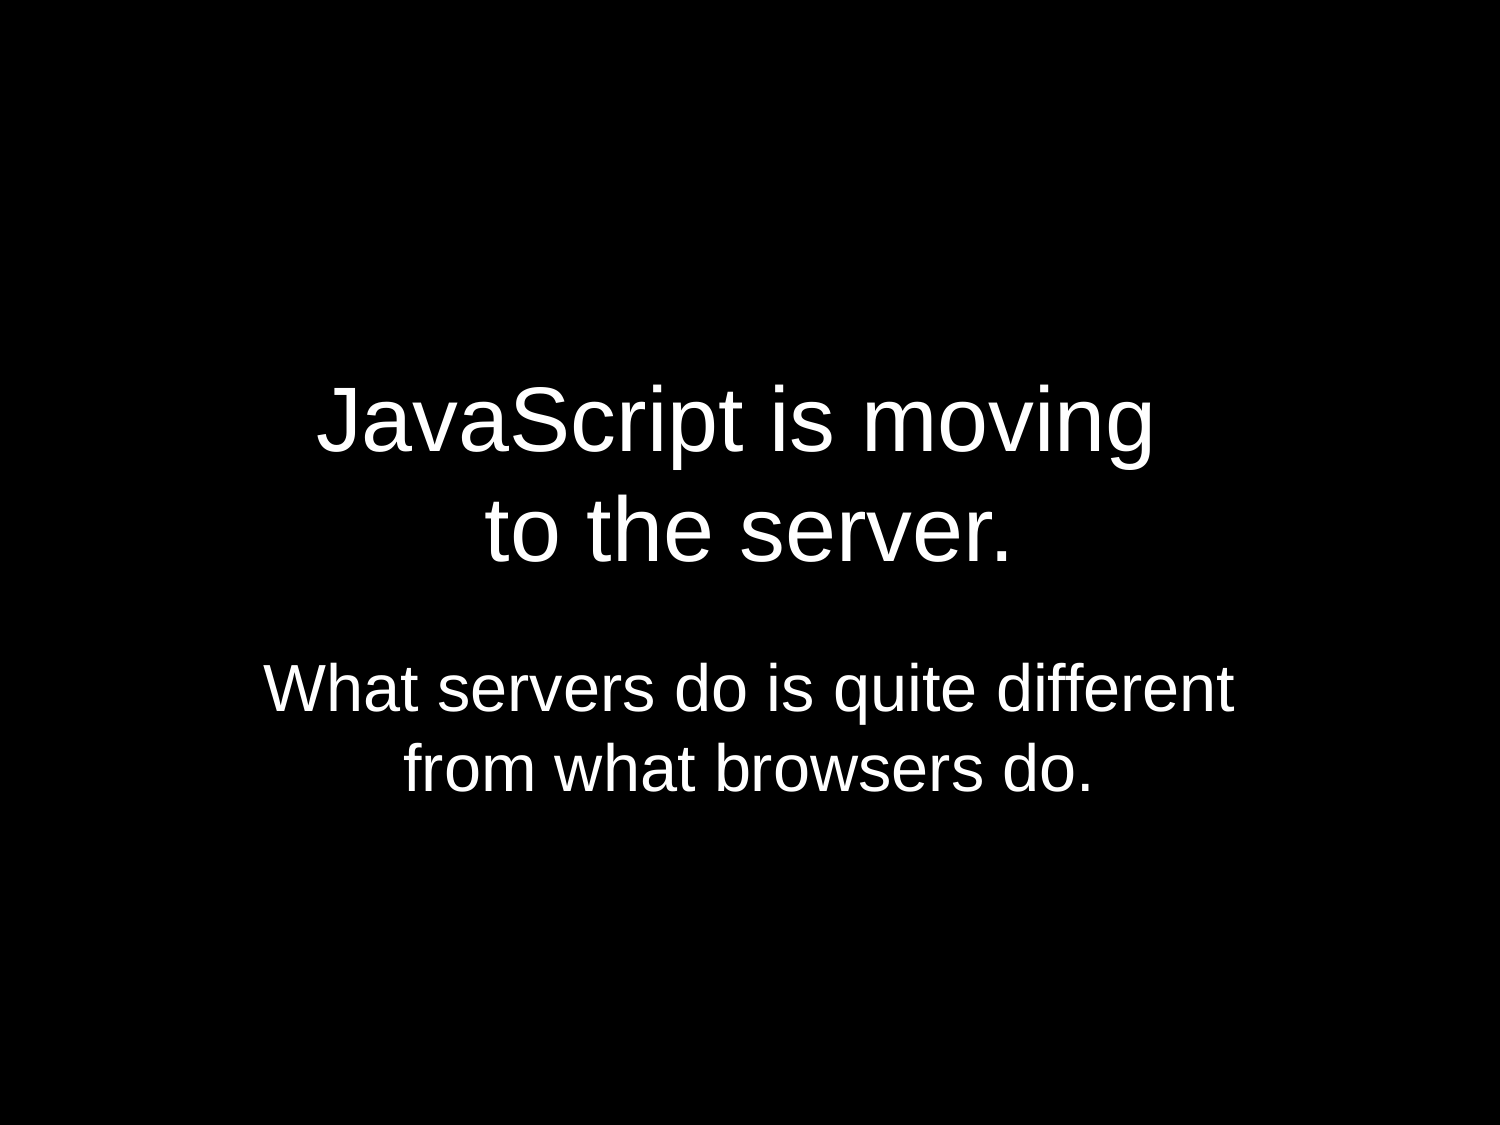

# JavaScript is moving to the server.
What servers do is quite different from what browsers do.